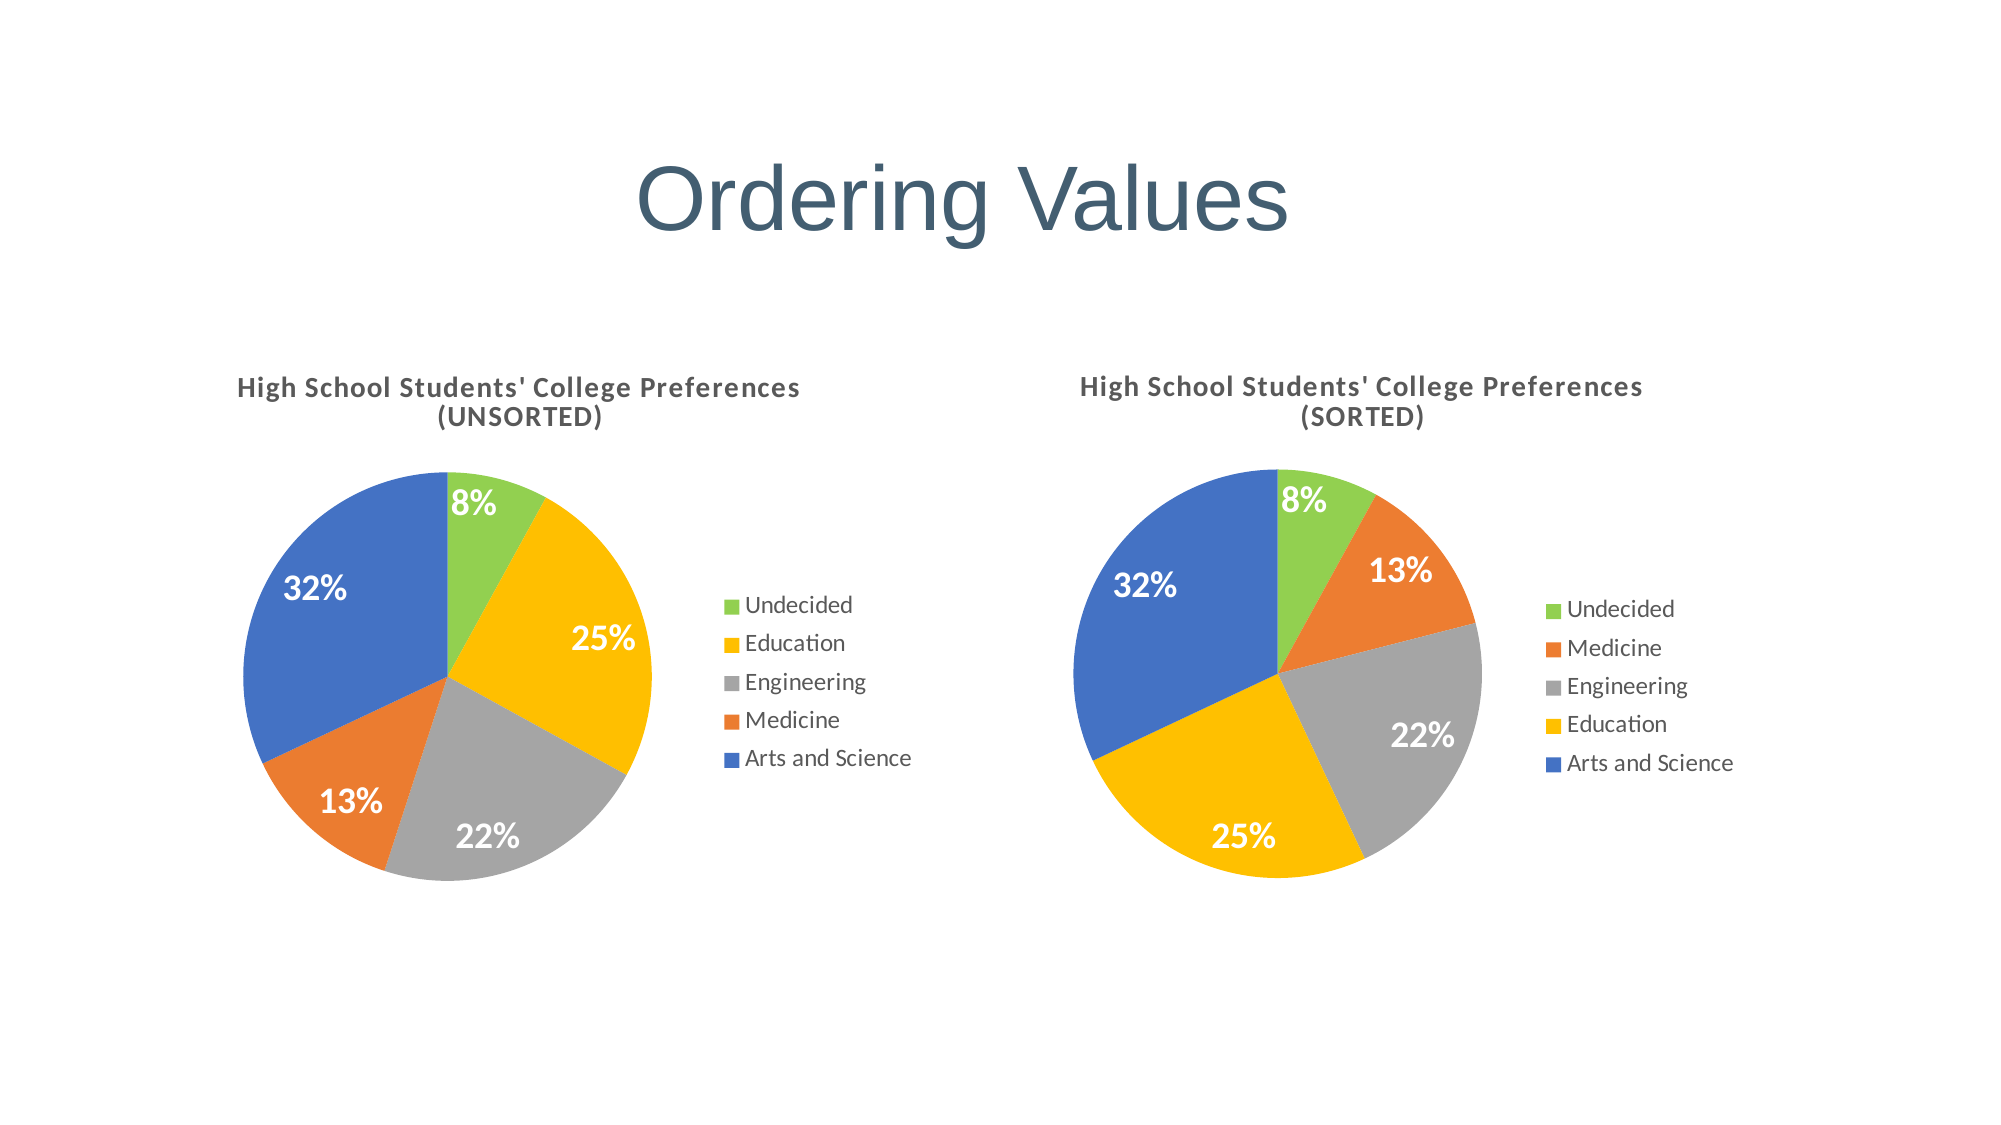

Ordering Values

### Chart: High School Students' College Preferences (SORTED)

| Category |  |
|---|---|
| Undecided | 0.08 |
| Medicine | 0.13 |
| Engineering | 0.22 |
| Education | 0.25 |
| Arts and Science | 0.32 |

### Chart: High School Students' College Preferences (UNSORTED)

| Category |  |
|---|---|
| Undecided | 0.08 |
| Education | 0.25 |
| Engineering | 0.22 |
| Medicine | 0.13 |
| Arts and Science | 0.32 |